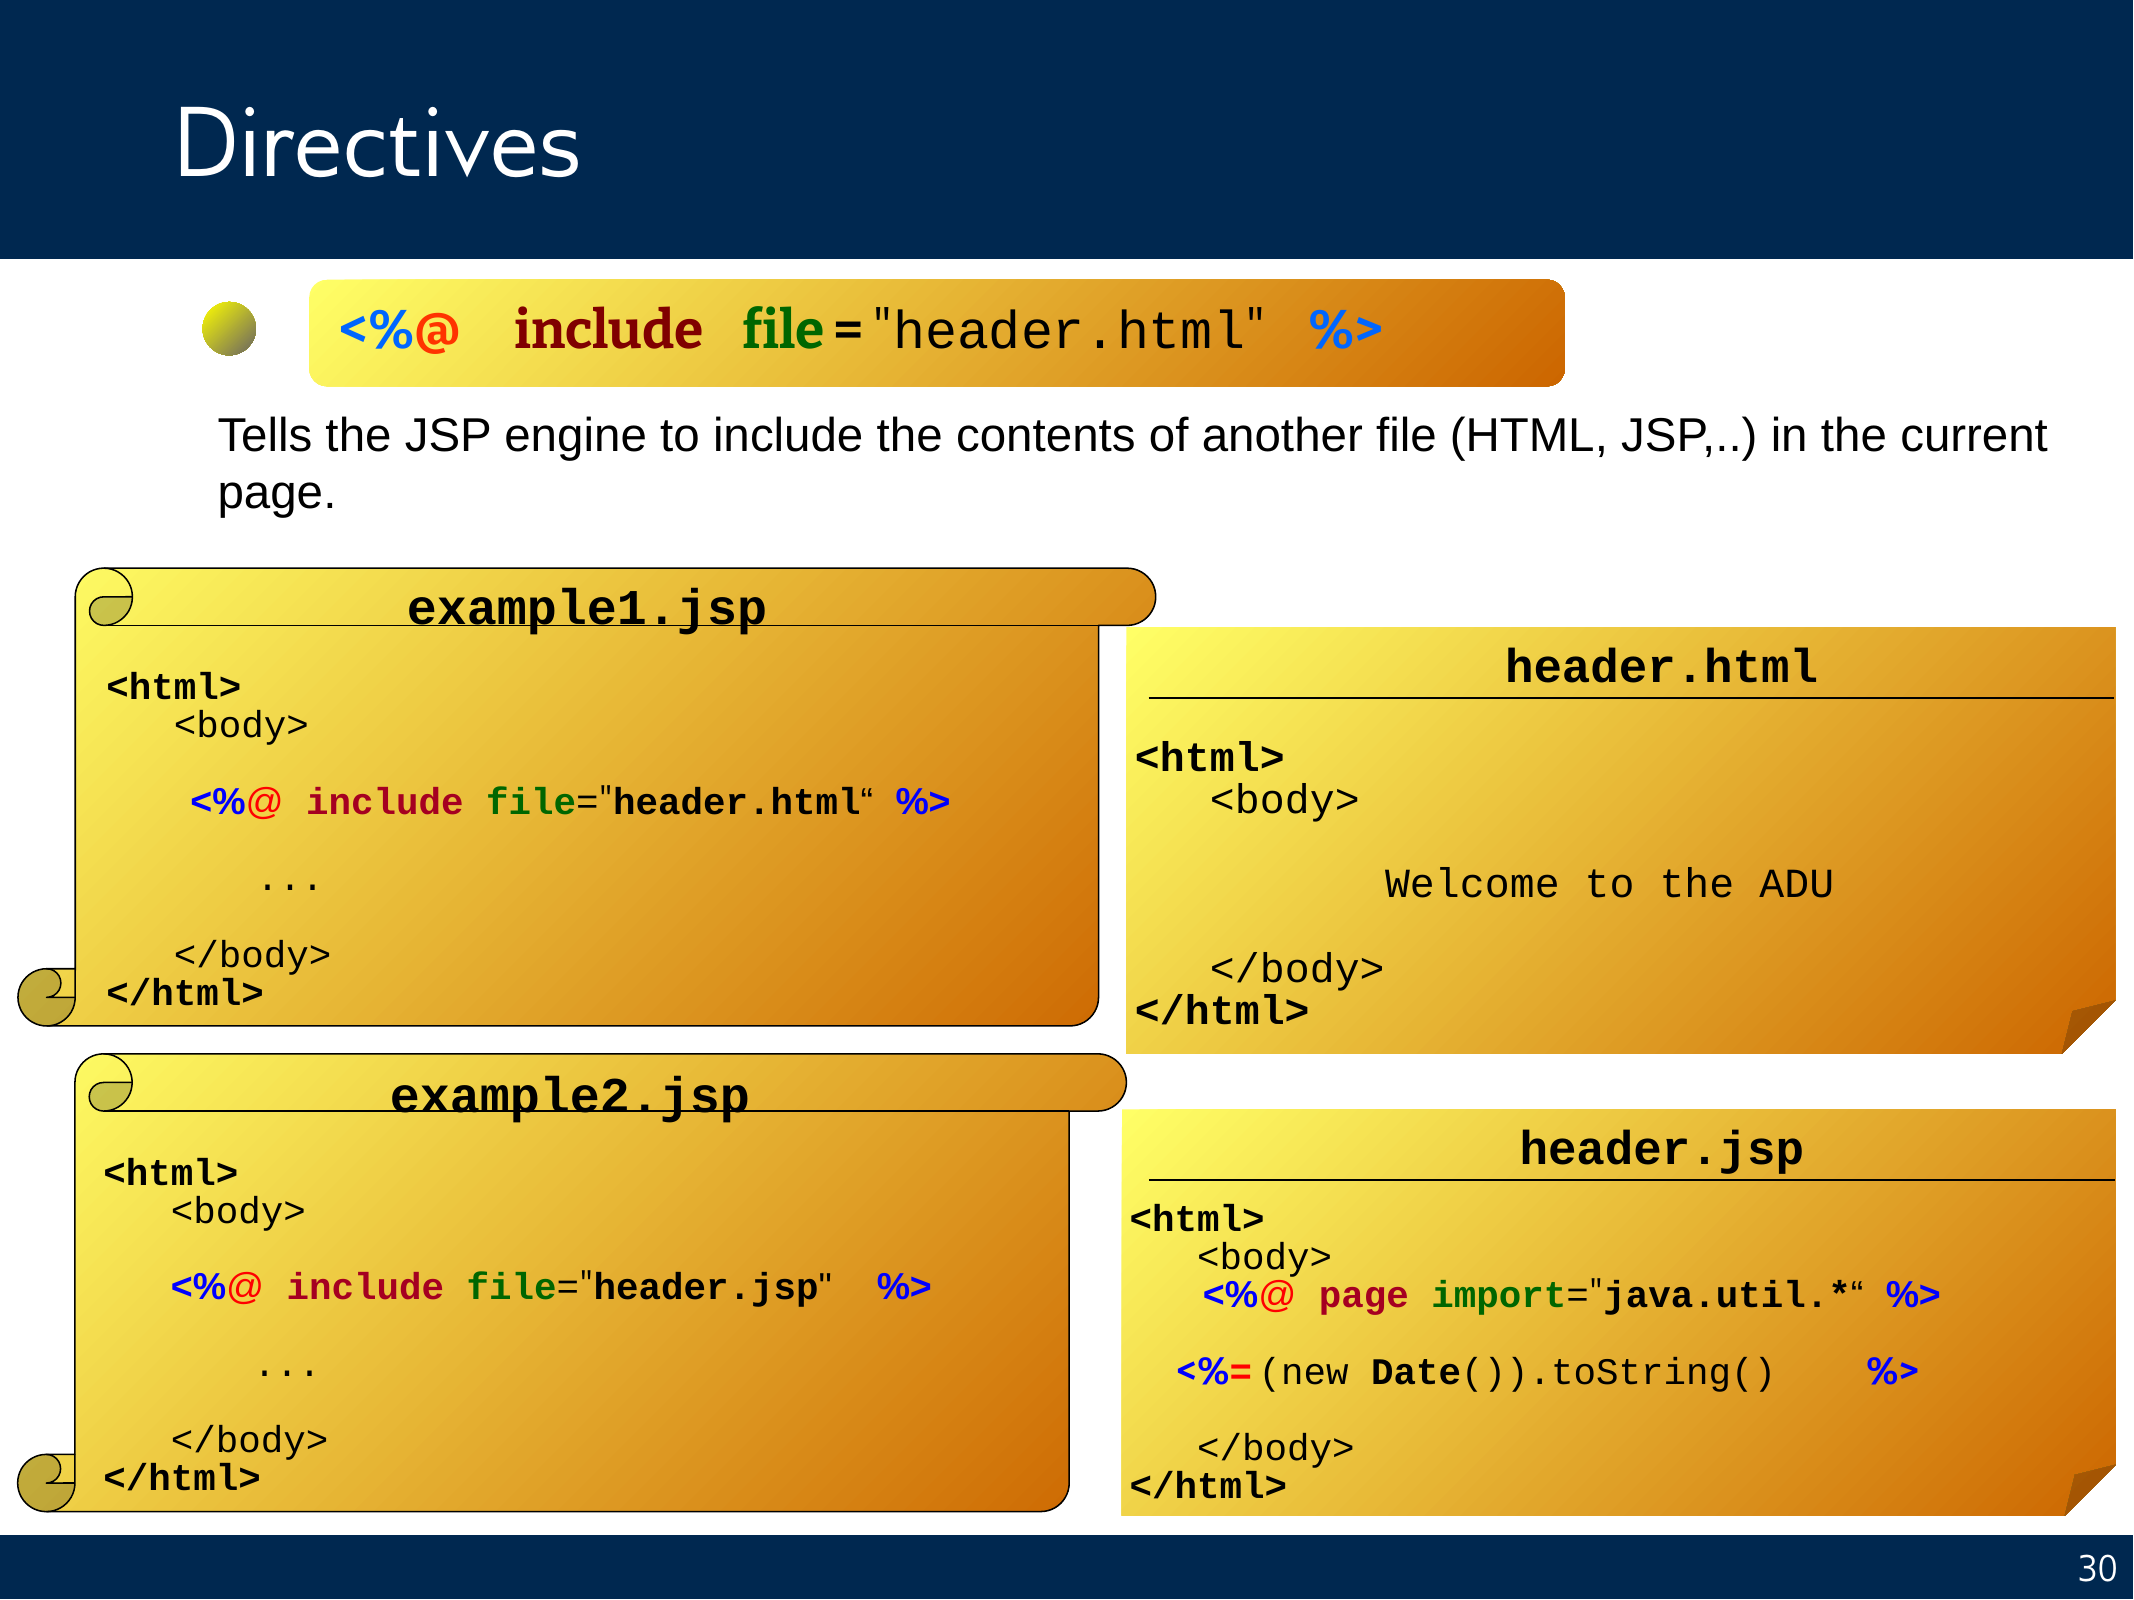

# Directives

<%@     include    file = "header.html"    %>

Tells the JSP engine to include the contents of another file (HTML, JSP,..) in the current page.
example1.jsp

header.html
<html>
   <body>

        <%@ include file="header.html“ %>

	...

   </body>
</html>
<html>
   <body>

          Welcome to the ADU

   </body>
</html>

example2.jsp

header.jsp
<html>
   <body>

   <%@ include file="header.jsp"  %>

	...

   </body>
</html>
<html>
   <body>
       <%@ page import="java.util.*“ %>

       <%= (new Date()).toString()    %>

   </body>
</html>